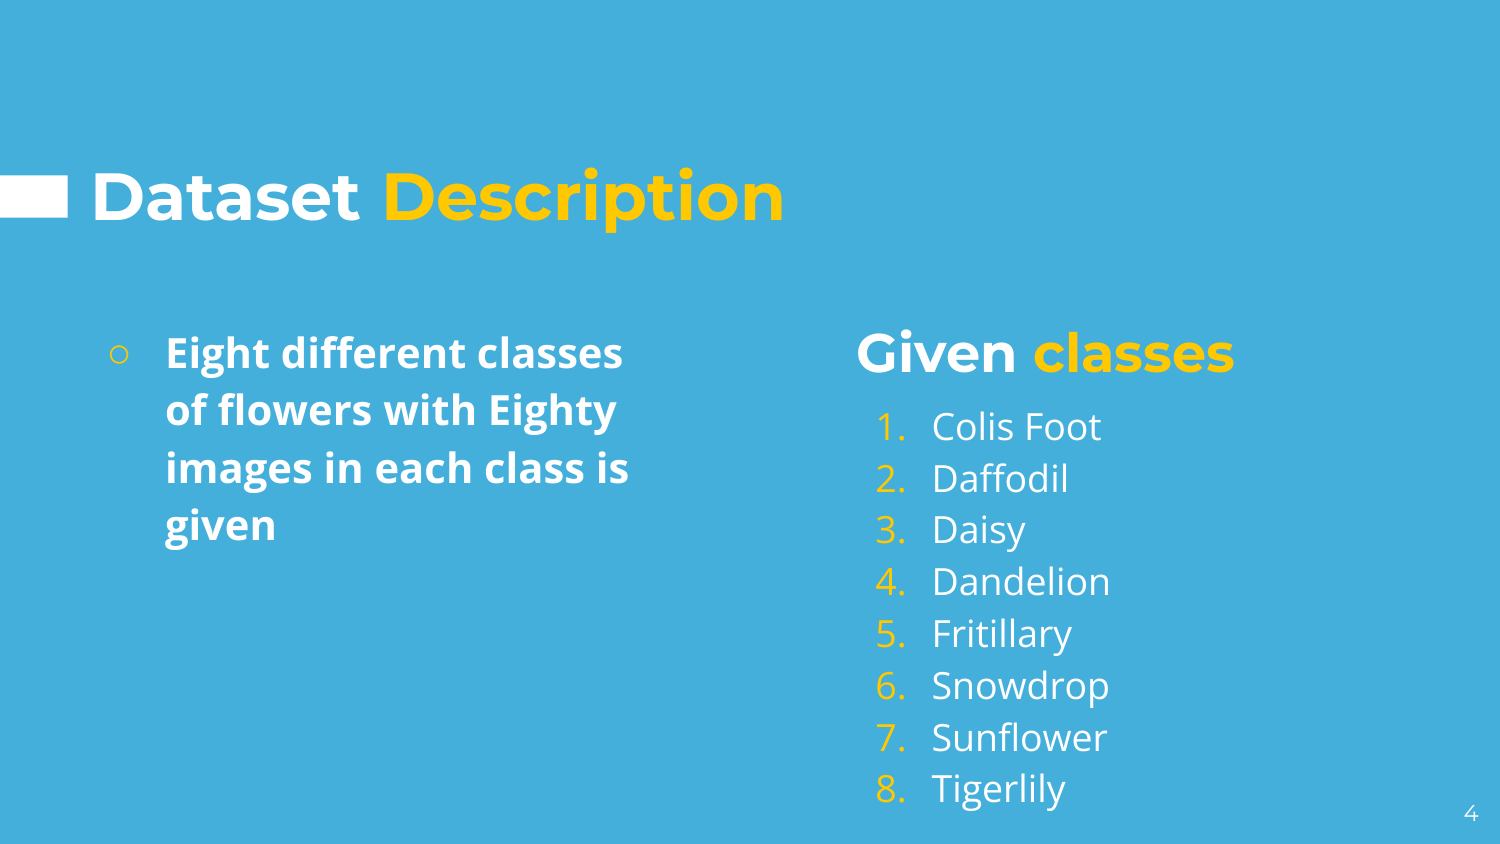

# Dataset Description
Given classes
Colis Foot
Daffodil
Daisy
Dandelion
Fritillary
Snowdrop
Sunflower
Tigerlily
Eight different classes of flowers with Eighty images in each class is given
4